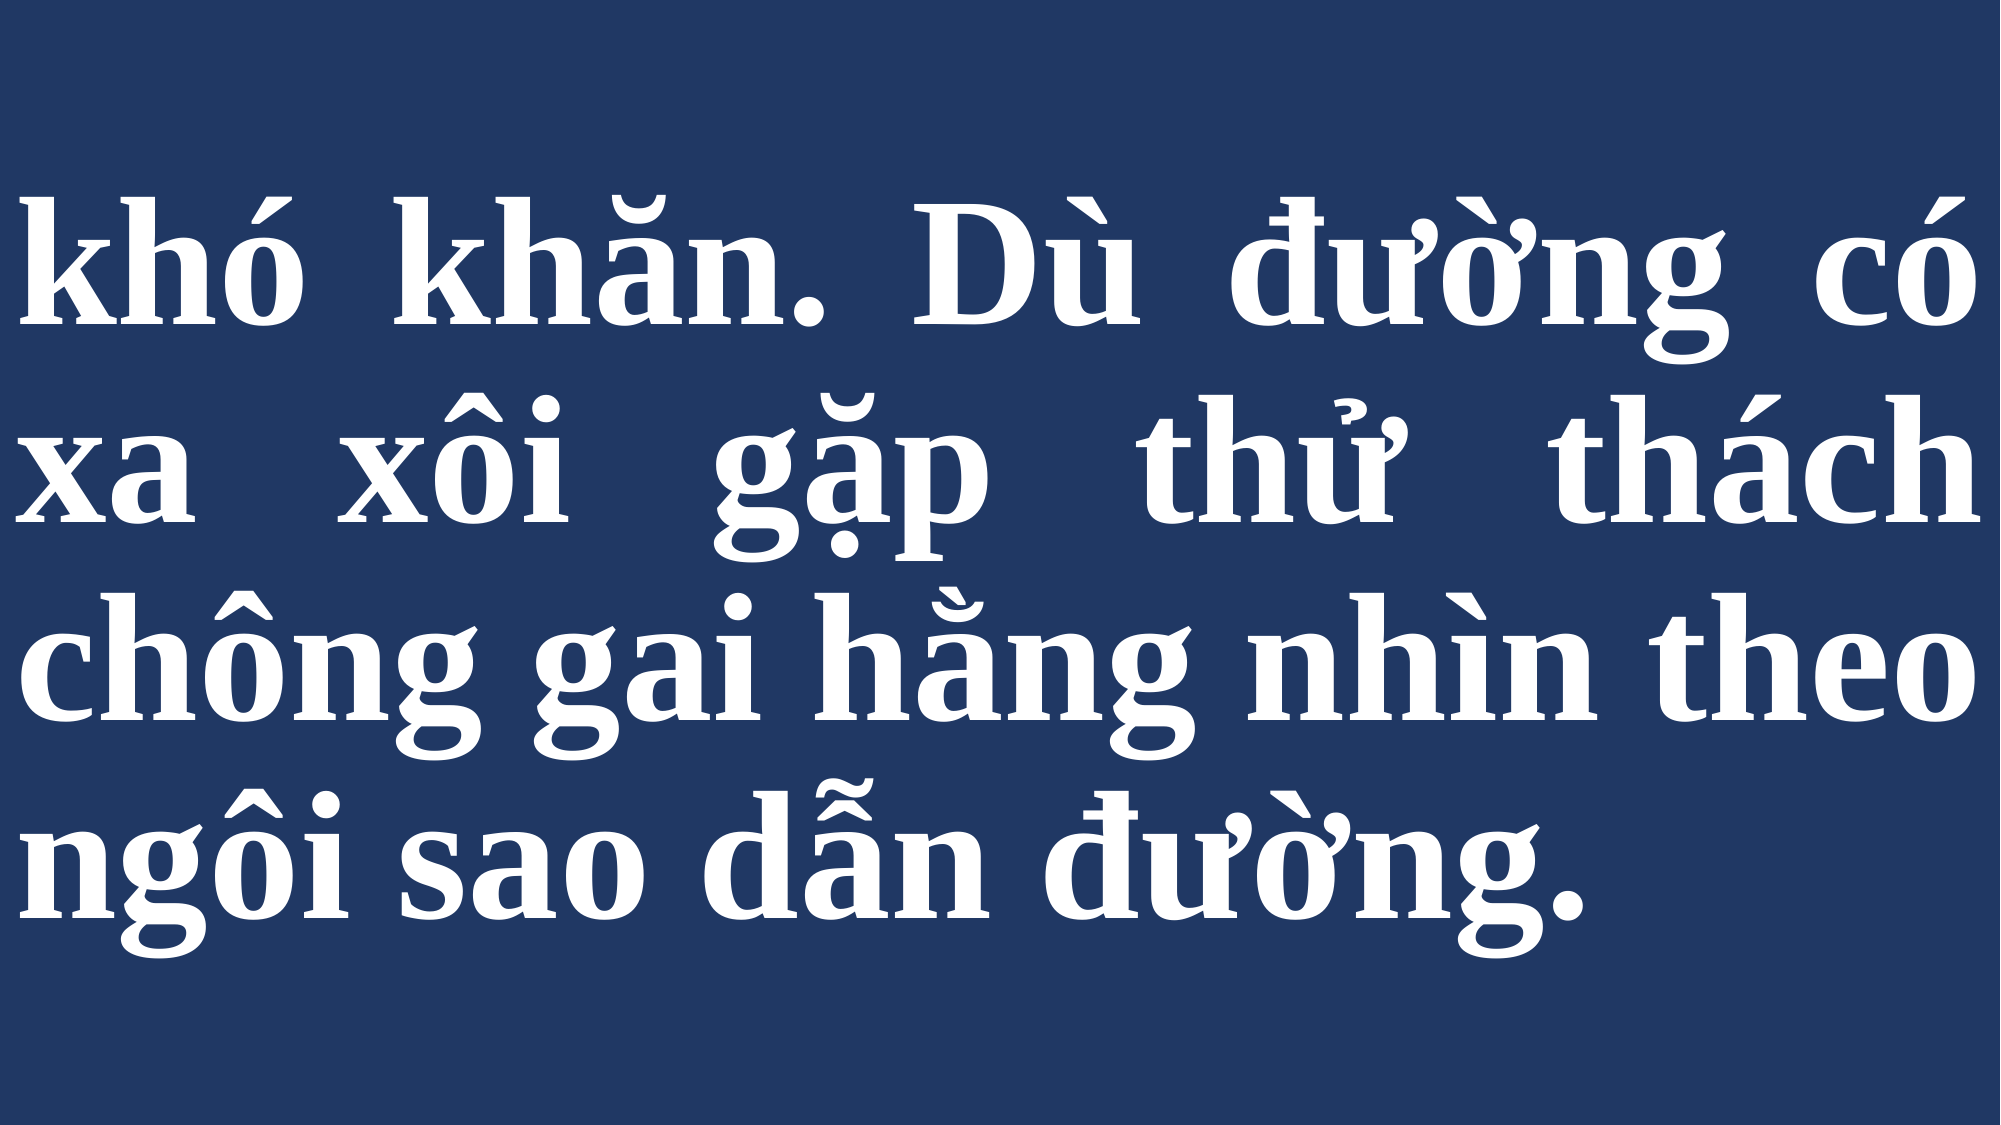

# khó khăn. Dù đường có xa xôi gặp thử thách chông gai hằng nhìn theo ngôi sao dẫn đường.